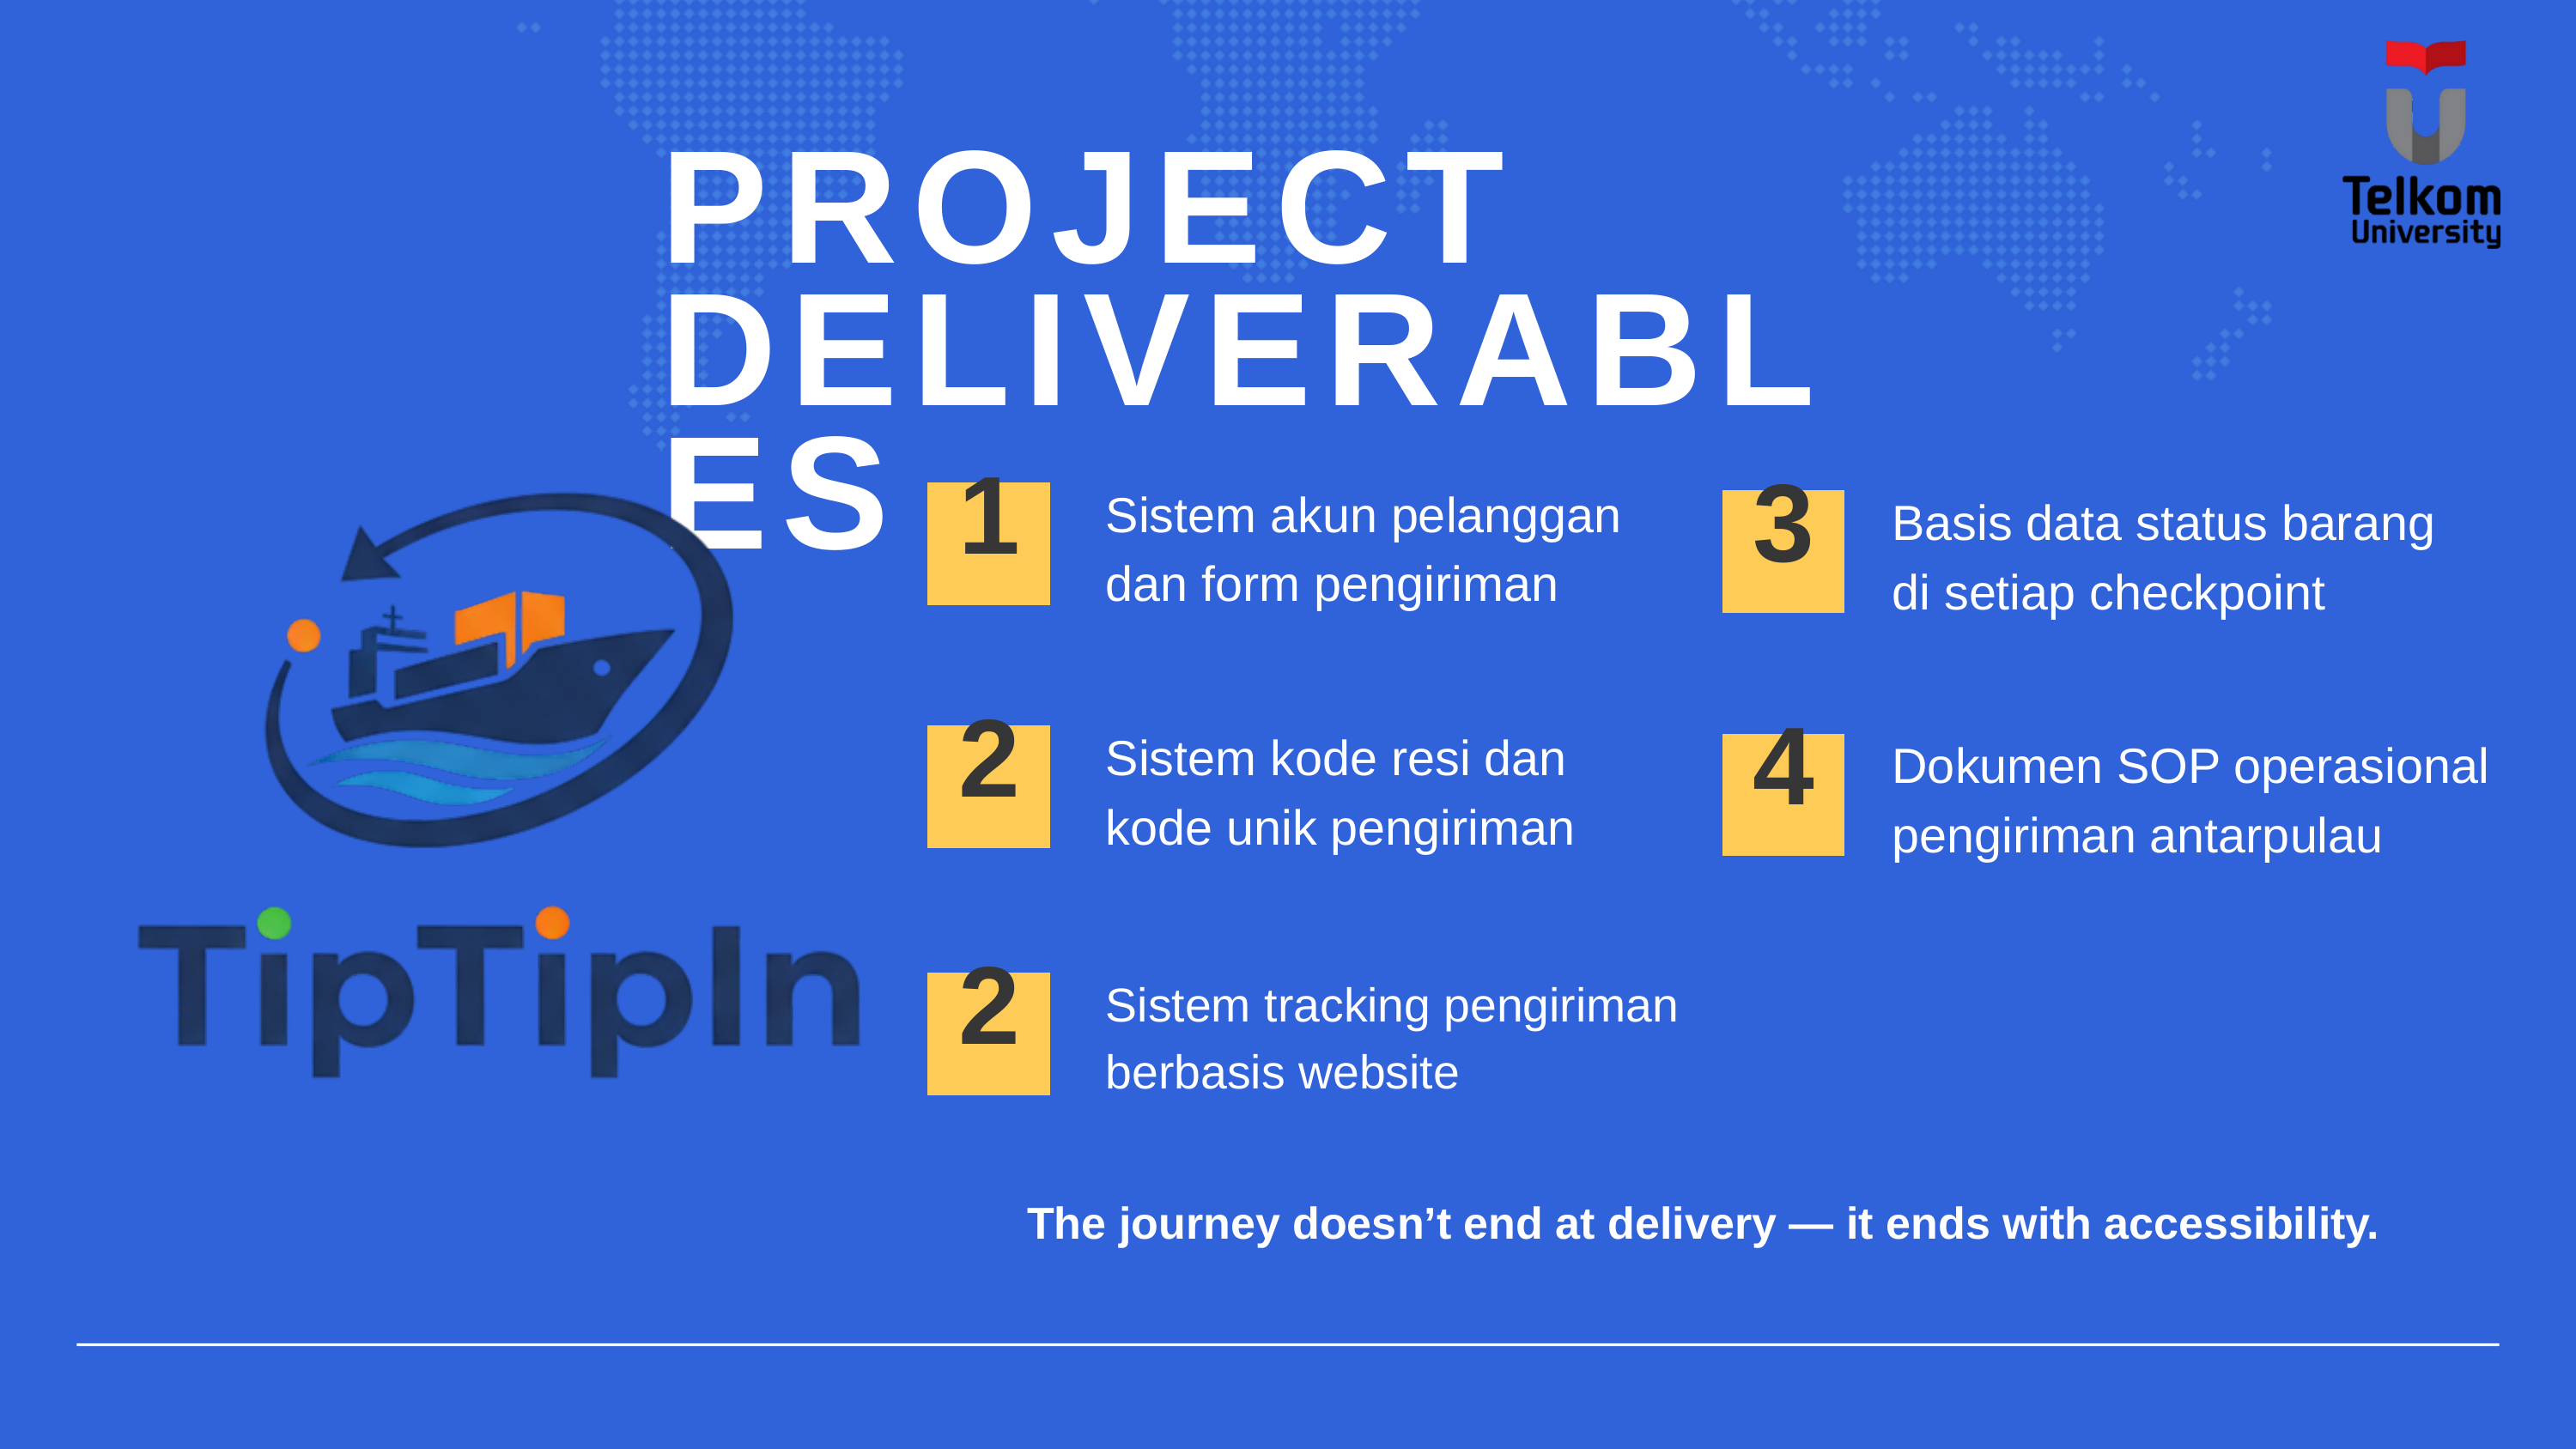

PROJECT DELIVERABLES

Sistem akun pelanggan dan form pengiriman
1
Basis data status barang di setiap checkpoint

3

Sistem kode resi dan kode unik pengiriman
2
Dokumen SOP operasional pengiriman antarpulau

4

Sistem tracking pengiriman berbasis website
2

The journey doesn’t end at delivery — it ends with accessibility.